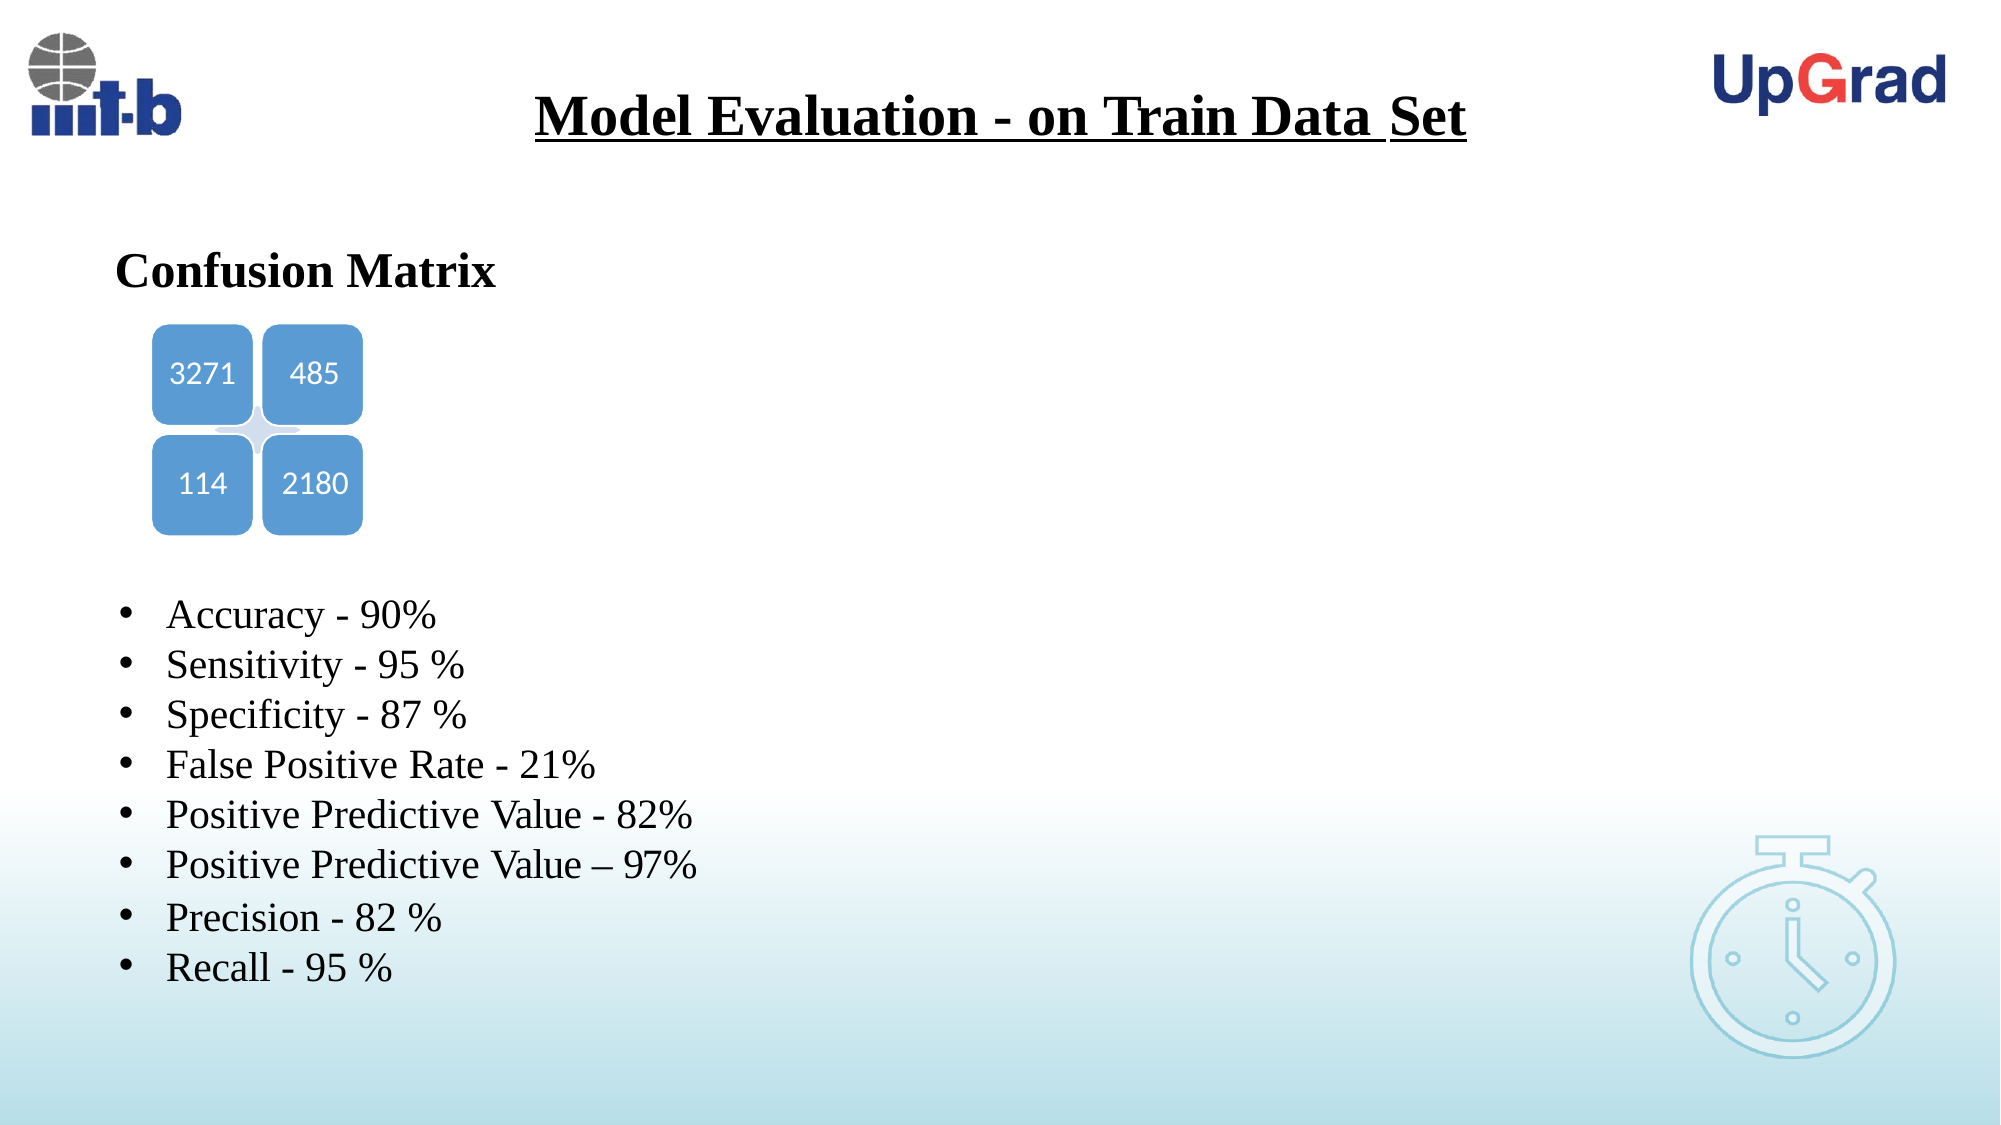

# Model Evaluation - on Train Data Set
Confusion Matrix

3271	485

114	2180
Accuracy - 90%
Sensitivity - 95 %
Specificity - 87 %
False Positive Rate - 21%
Positive Predictive Value - 82%
Positive Predictive Value – 97%
Precision - 82 %
Recall - 95 %